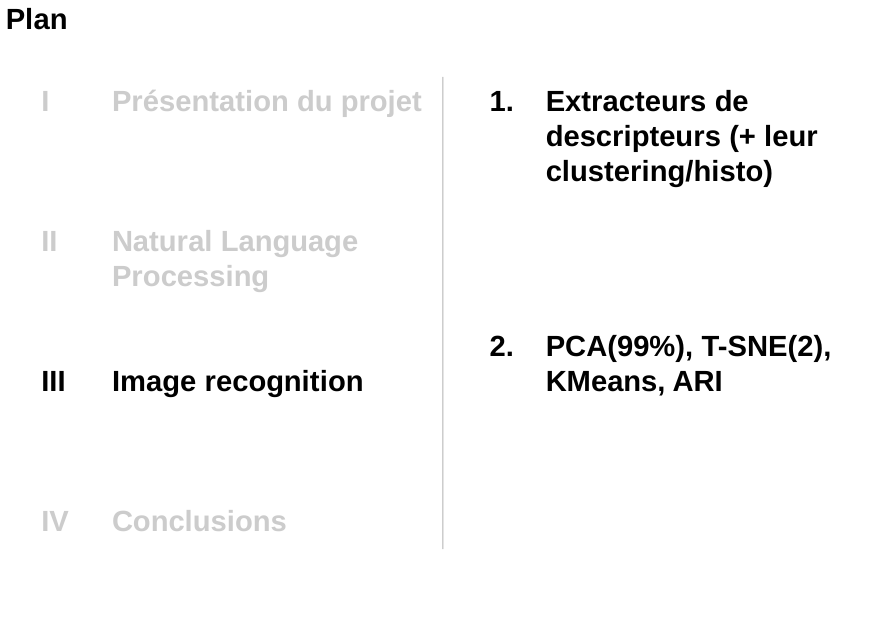

Plan

Extracteurs de descripteurs (+ leur clustering/histo)

PCA(99%), T-SNE(2), KMeans, ARI
I

II

III

IV
Présentation du projet

Natural Language
Processing

Image recognition

Conclusions